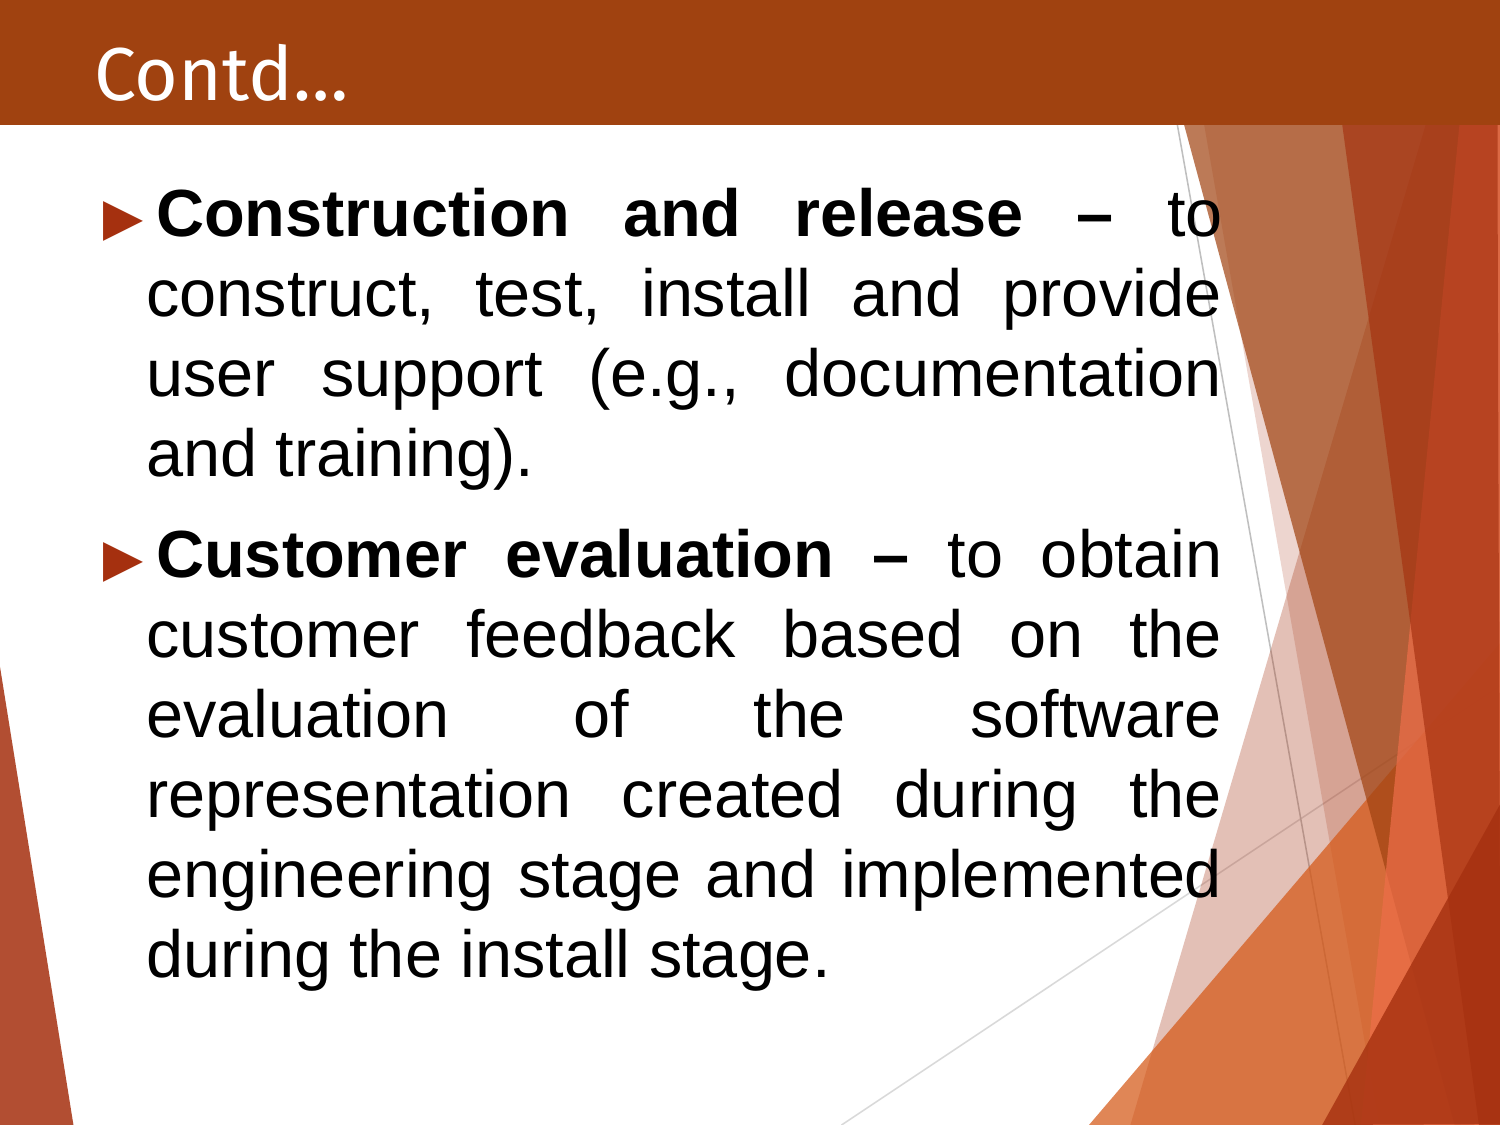

# Contd…
Construction and release – to construct, test, install and provide user support (e.g., documentation and training).
Customer evaluation – to obtain customer feedback based on the evaluation of the software representation created during the engineering stage and implemented during the install stage.